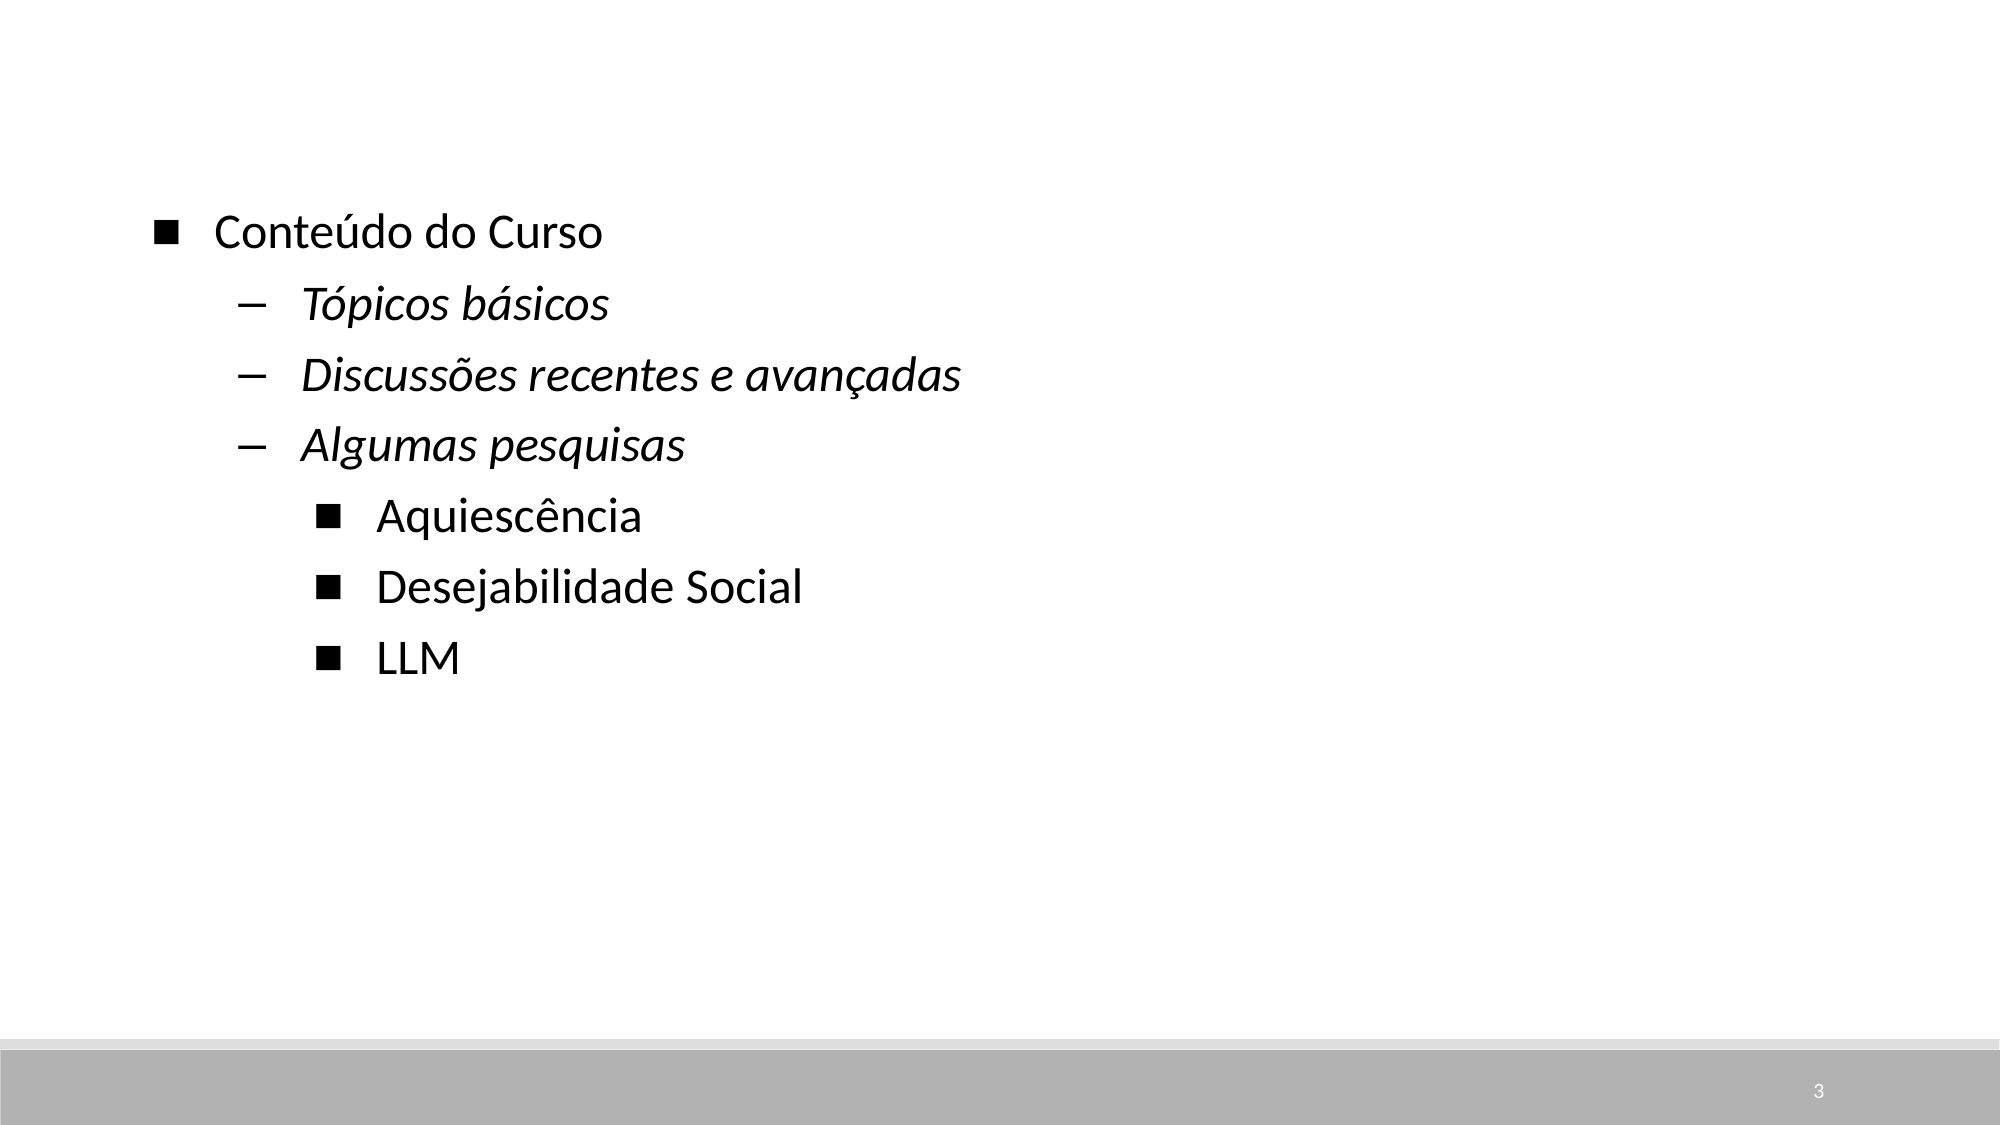

Conteúdo do Curso
Tópicos básicos
Discussões recentes e avançadas
Algumas pesquisas
Aquiescência
Desejabilidade Social
LLM

3